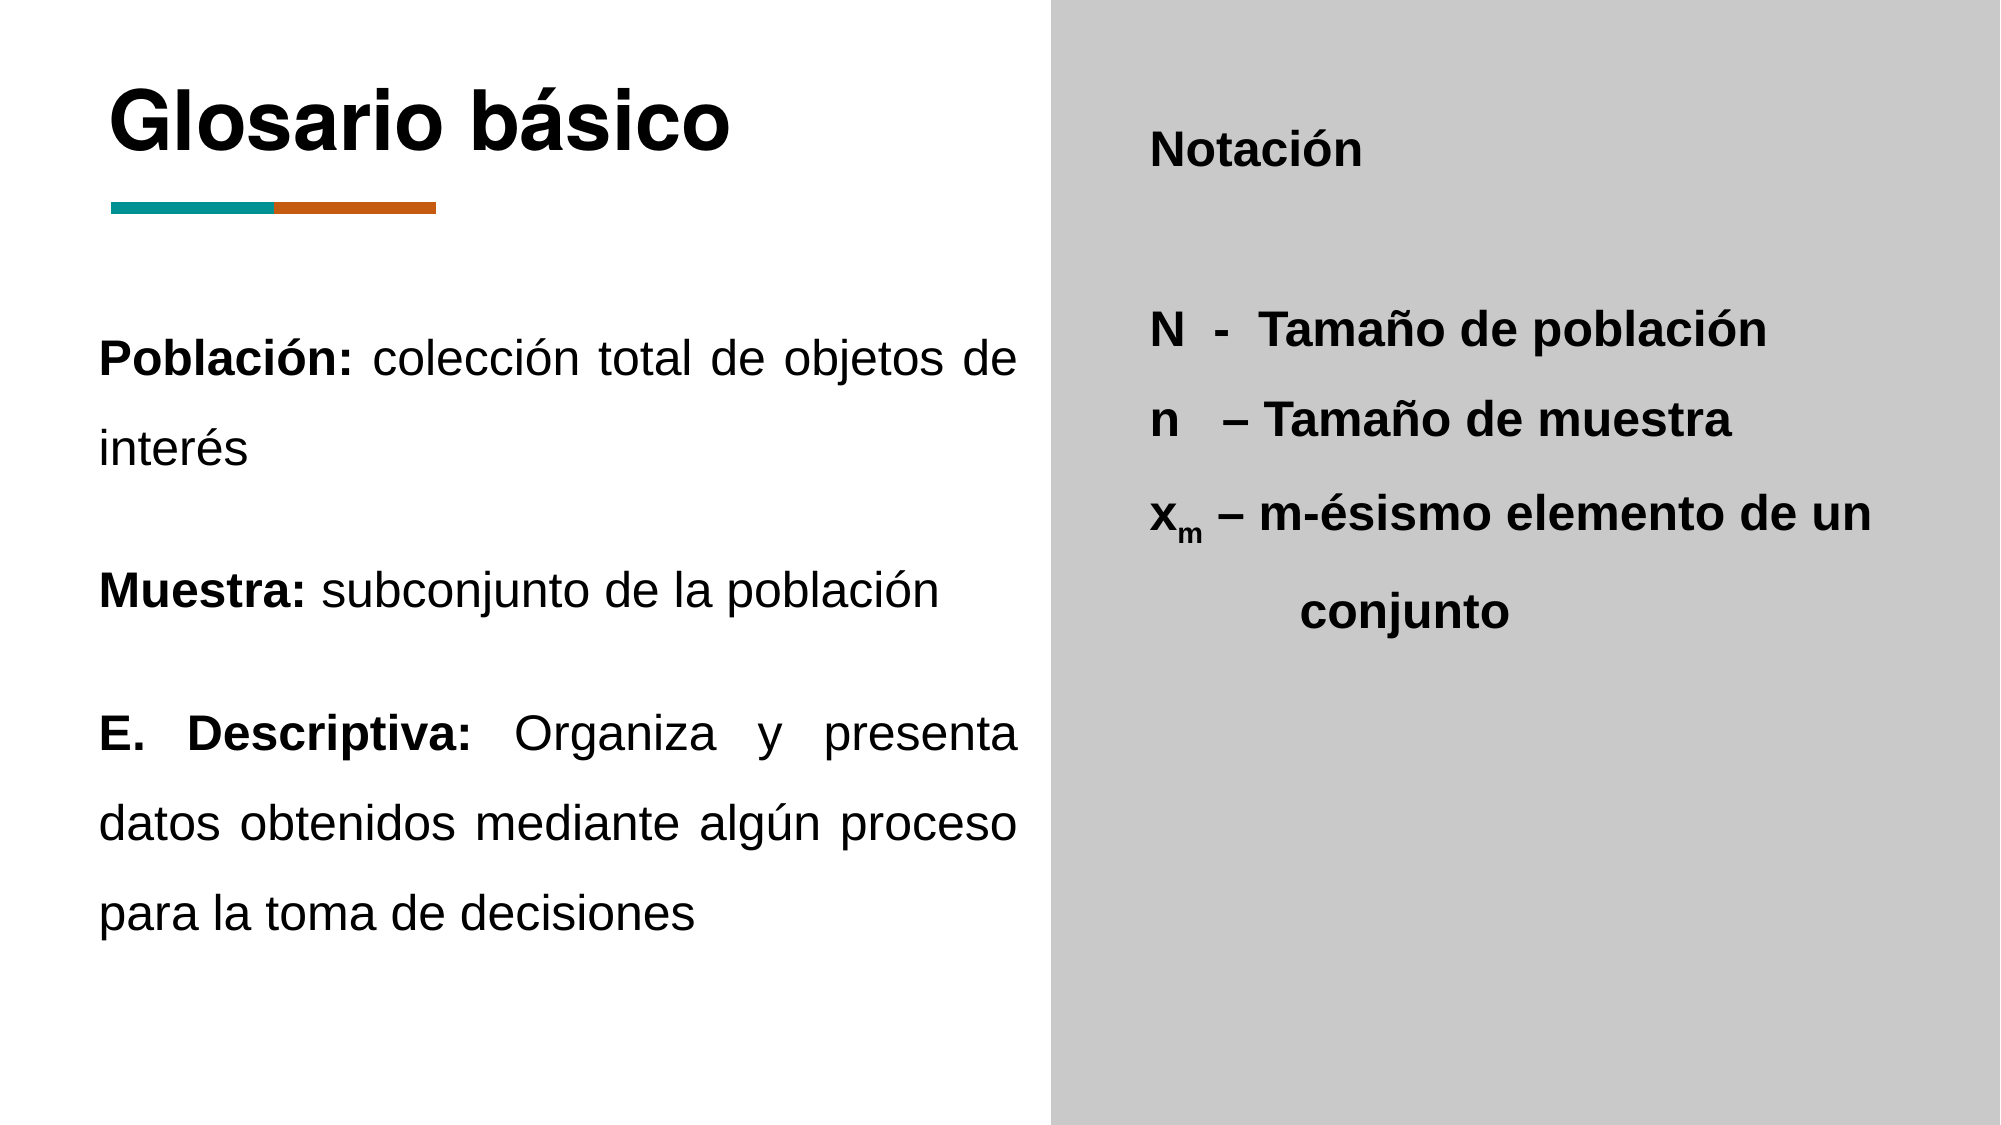

Glosario básico
Notación

N  -  Tamaño de población
n   – Tamaño de muestra
xm – m-ésismo elemento de un
	conjunto
Población: colección total de objetos de interés

Muestra: subconjunto de la población

E. Descriptiva: Organiza y presenta datos obtenidos mediante algún proceso para la toma de decisiones